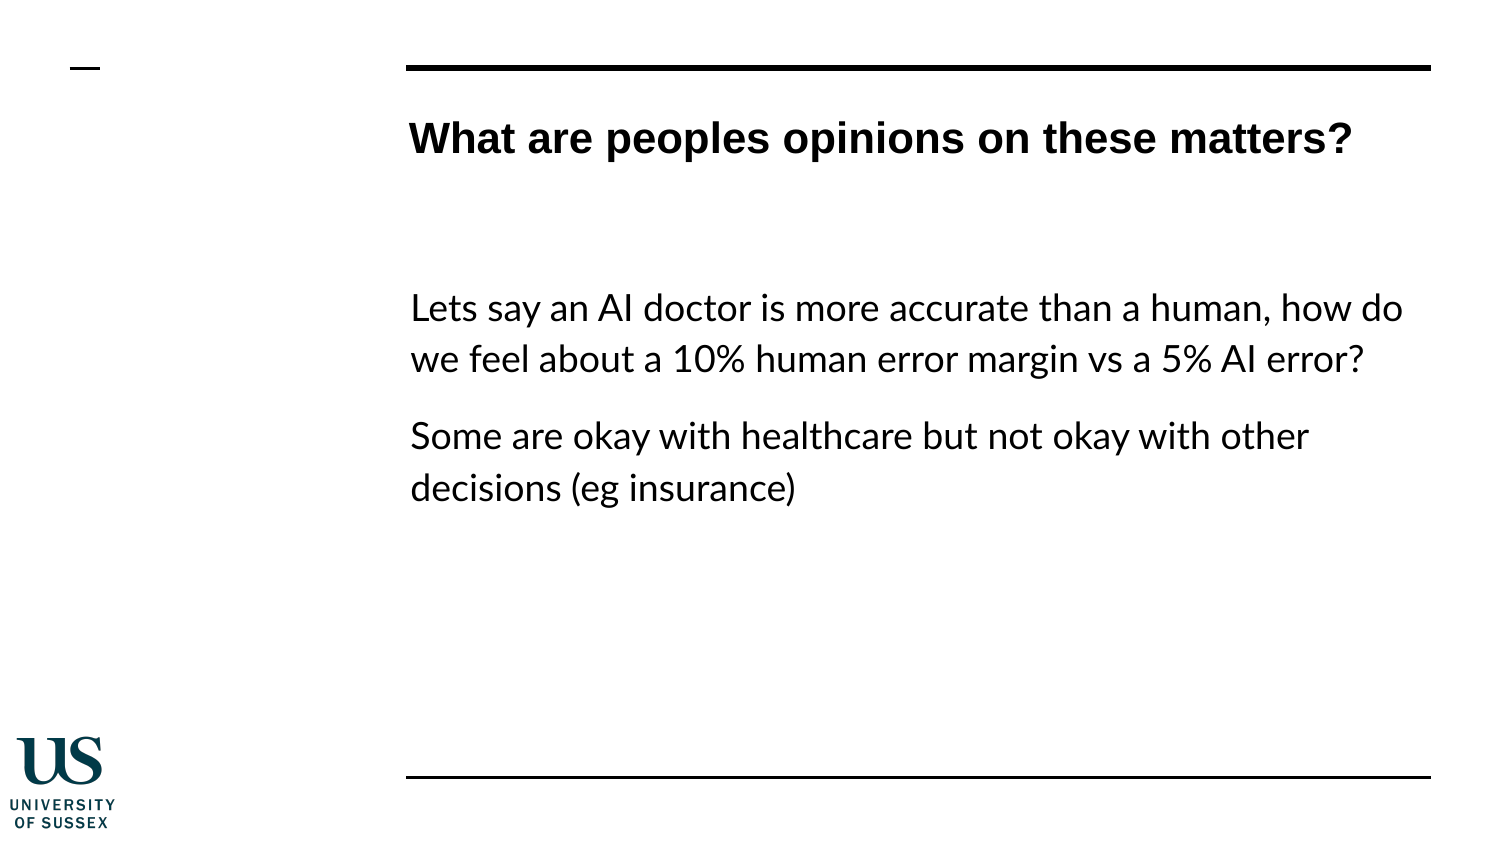

# What are peoples opinions on these matters?
Lets say an AI doctor is more accurate than a human, how do we feel about a 10% human error margin vs a 5% AI error?
Some are okay with healthcare but not okay with other decisions (eg insurance)